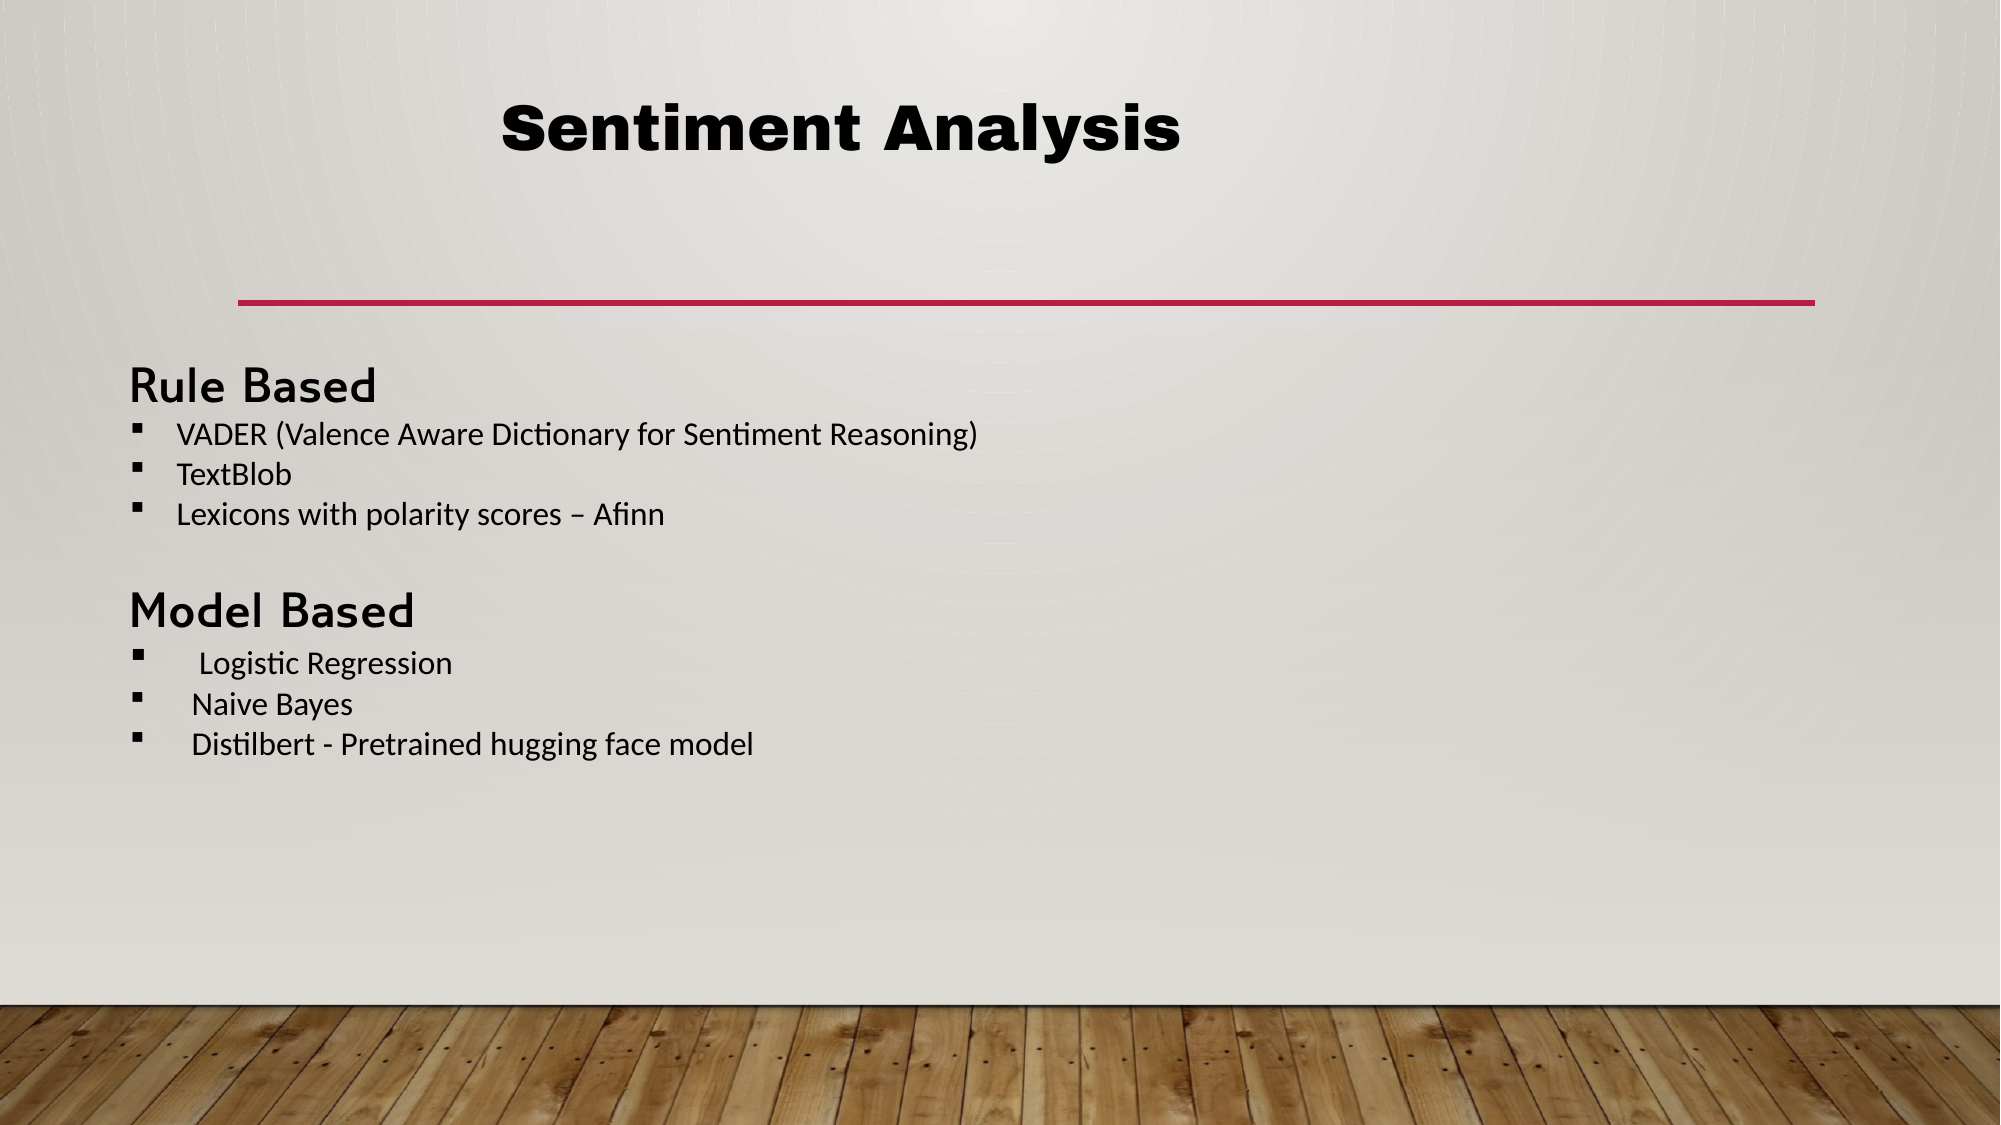

# Sentiment Analysis

Rule Based
VADER (Valence Aware Dictionary for Sentiment Reasoning)
TextBlob
Lexicons with polarity scores – Afinn

Model Based
  Logistic Regression
  Naive Bayes
  Distilbert - Pretrained hugging face model